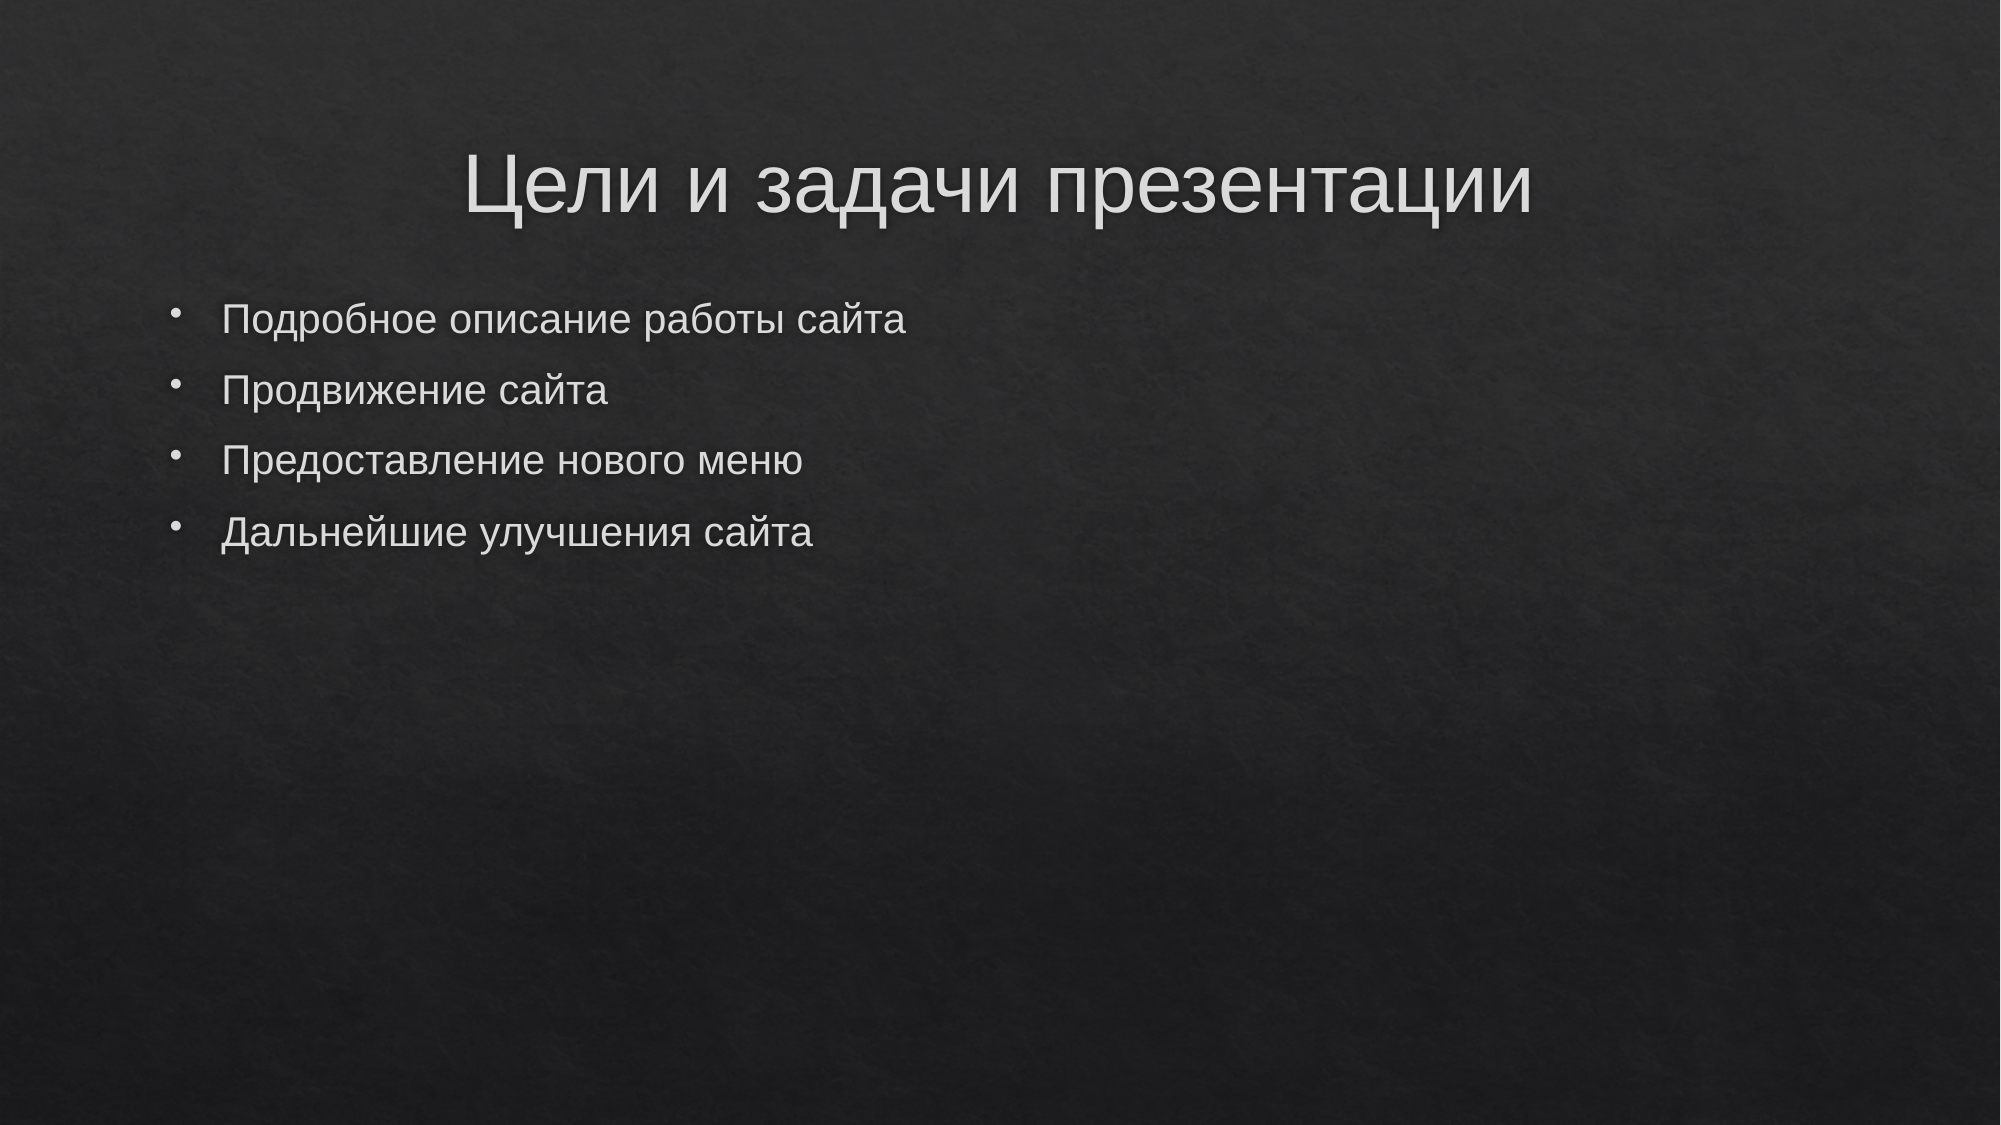

# Цели и задачи презентации
Подробное описание работы сайта
Продвижение сайта
Предоставление нового меню
Дальнейшие улучшения сайта